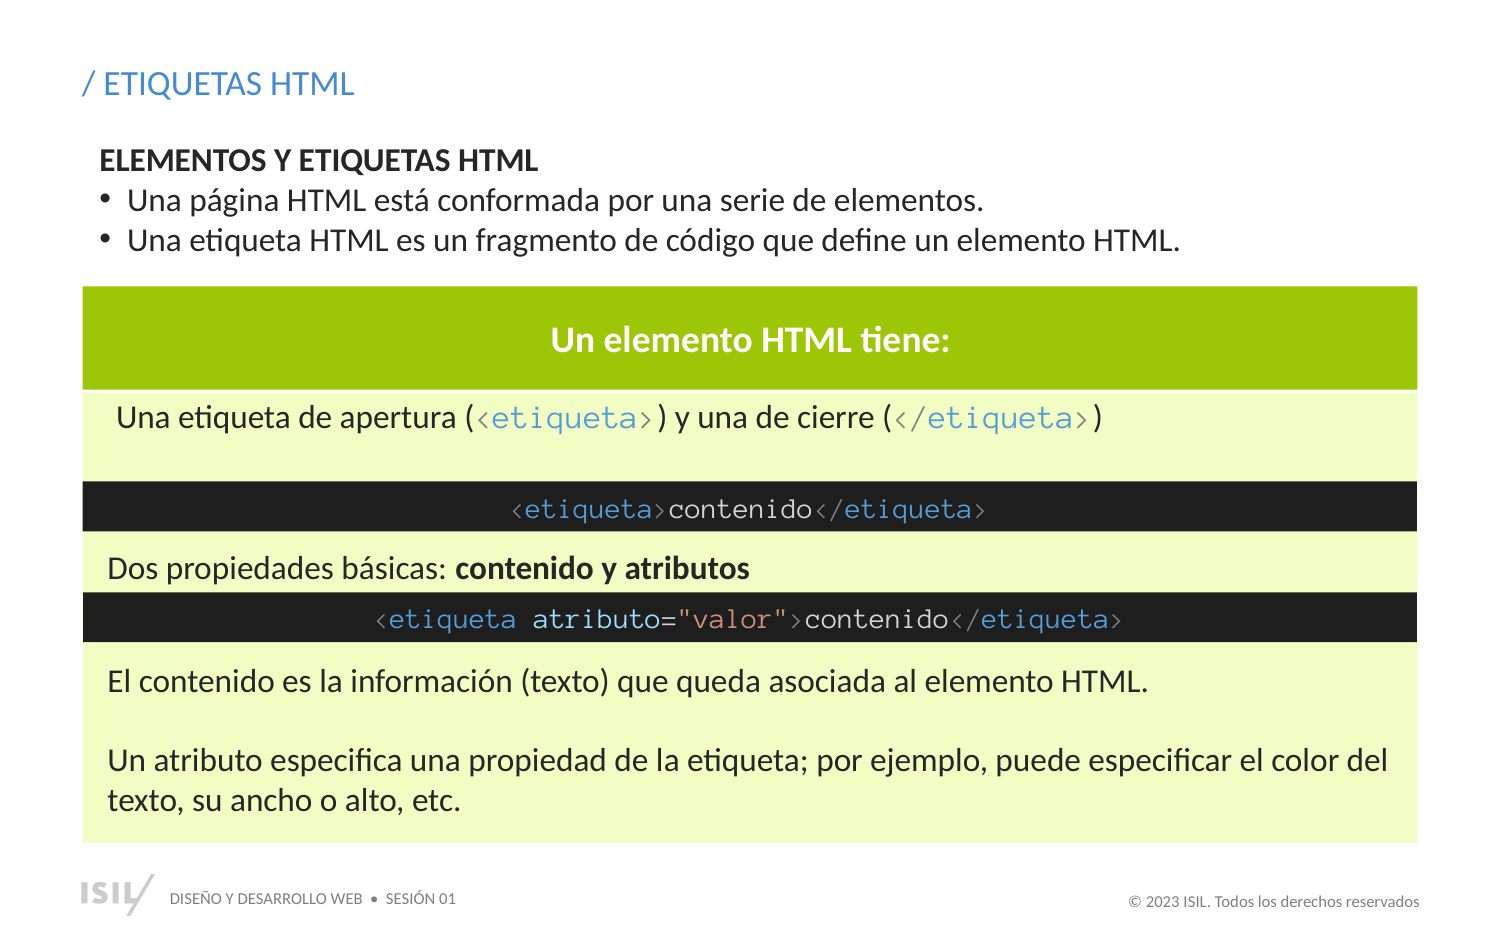

/ ETIQUETAS HTML
ELEMENTOS Y ETIQUETAS HTML
Una página HTML está conformada por una serie de elementos.
Una etiqueta HTML es un fragmento de código que define un elemento HTML.

Un elemento HTML tiene:

Una etiqueta de apertura (<etiqueta>) y una de cierre (</etiqueta>)
<etiqueta>contenido</etiqueta>
Dos propiedades básicas: contenido y atributos
<etiqueta atributo="valor">contenido</etiqueta>
El contenido es la información (texto) que queda asociada al elemento HTML.

Un atributo especifica una propiedad de la etiqueta; por ejemplo, puede especificar el color del texto, su ancho o alto, etc.